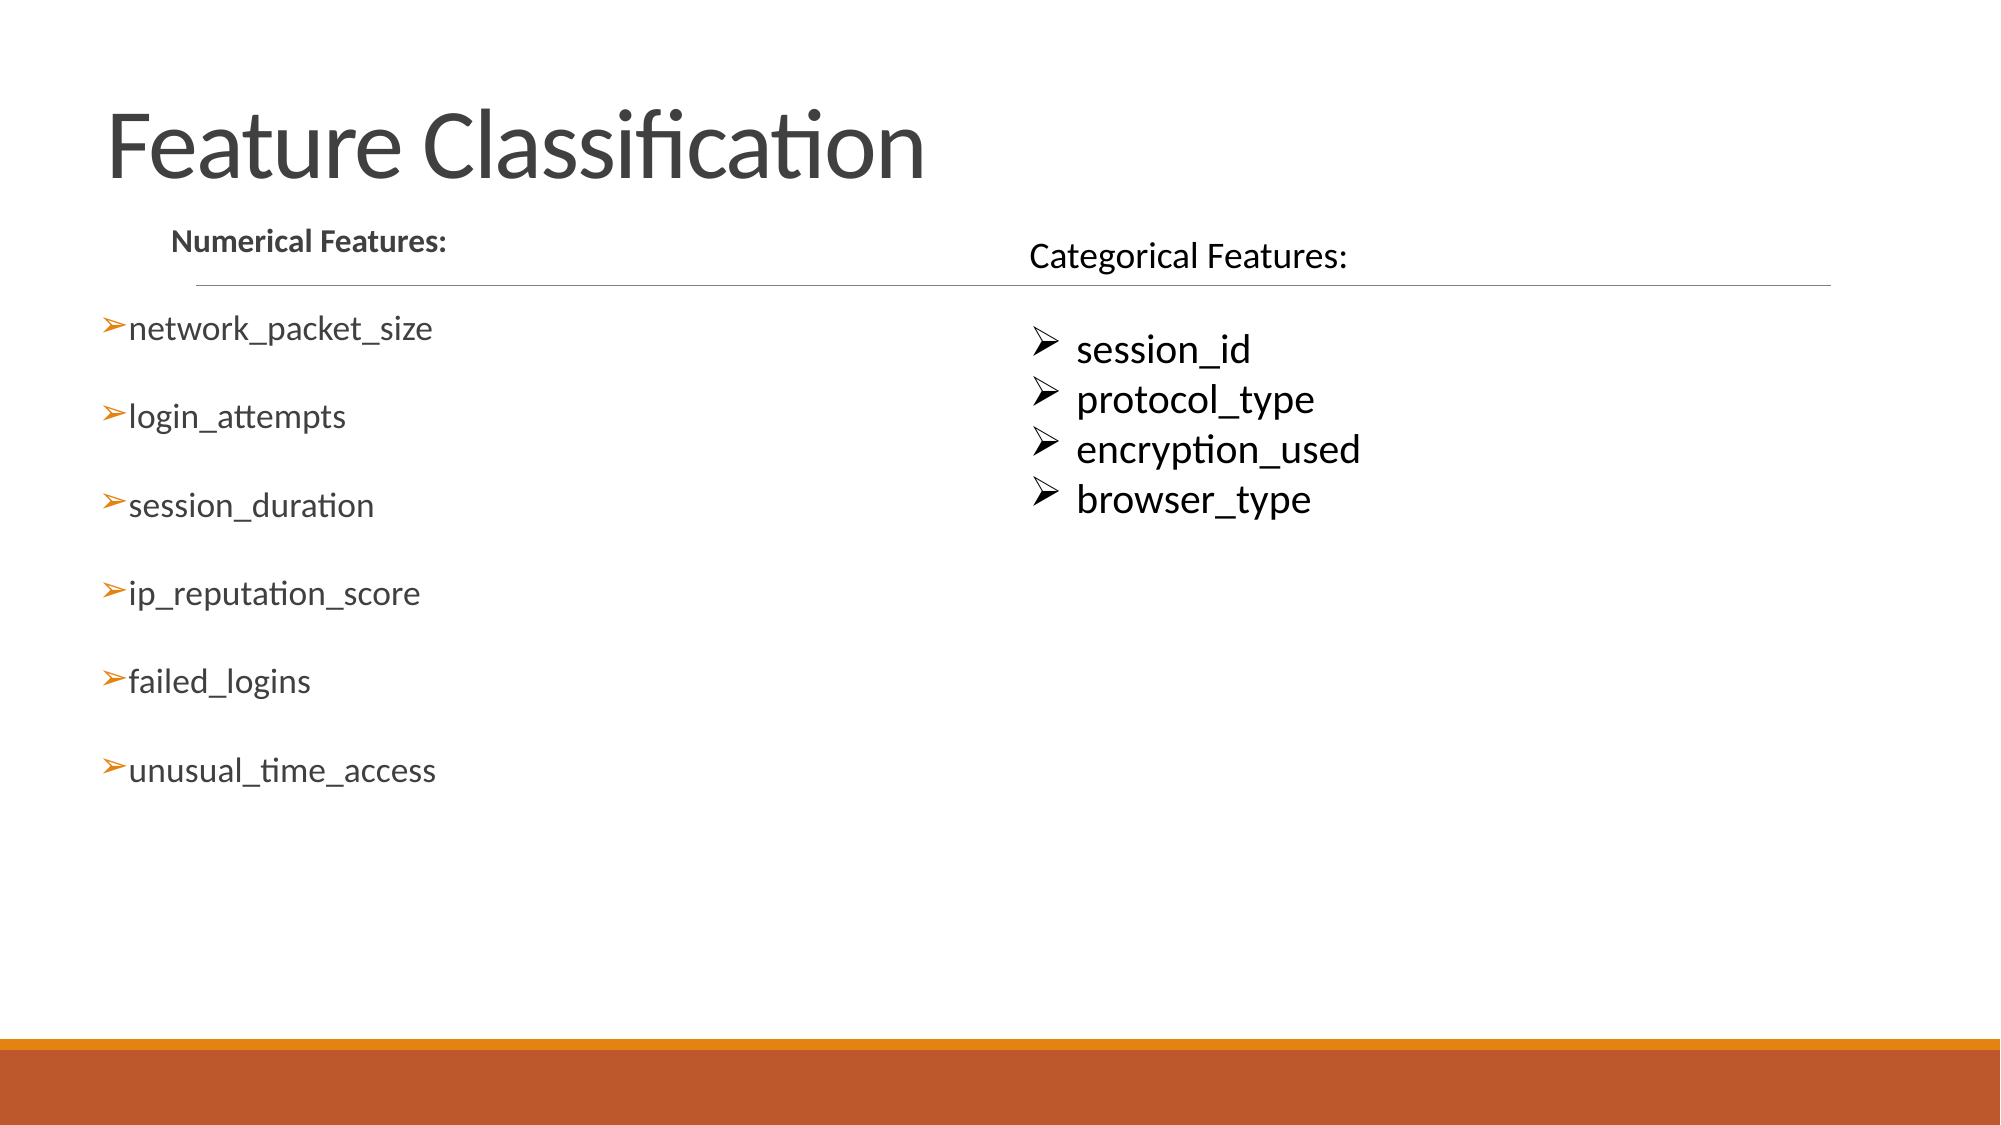

# Feature Classification
Numerical Features:
network_packet_size
login_attempts
session_duration
ip_reputation_score
failed_logins
unusual_time_access
Categorical Features:

session_id
protocol_type
encryption_used
browser_type